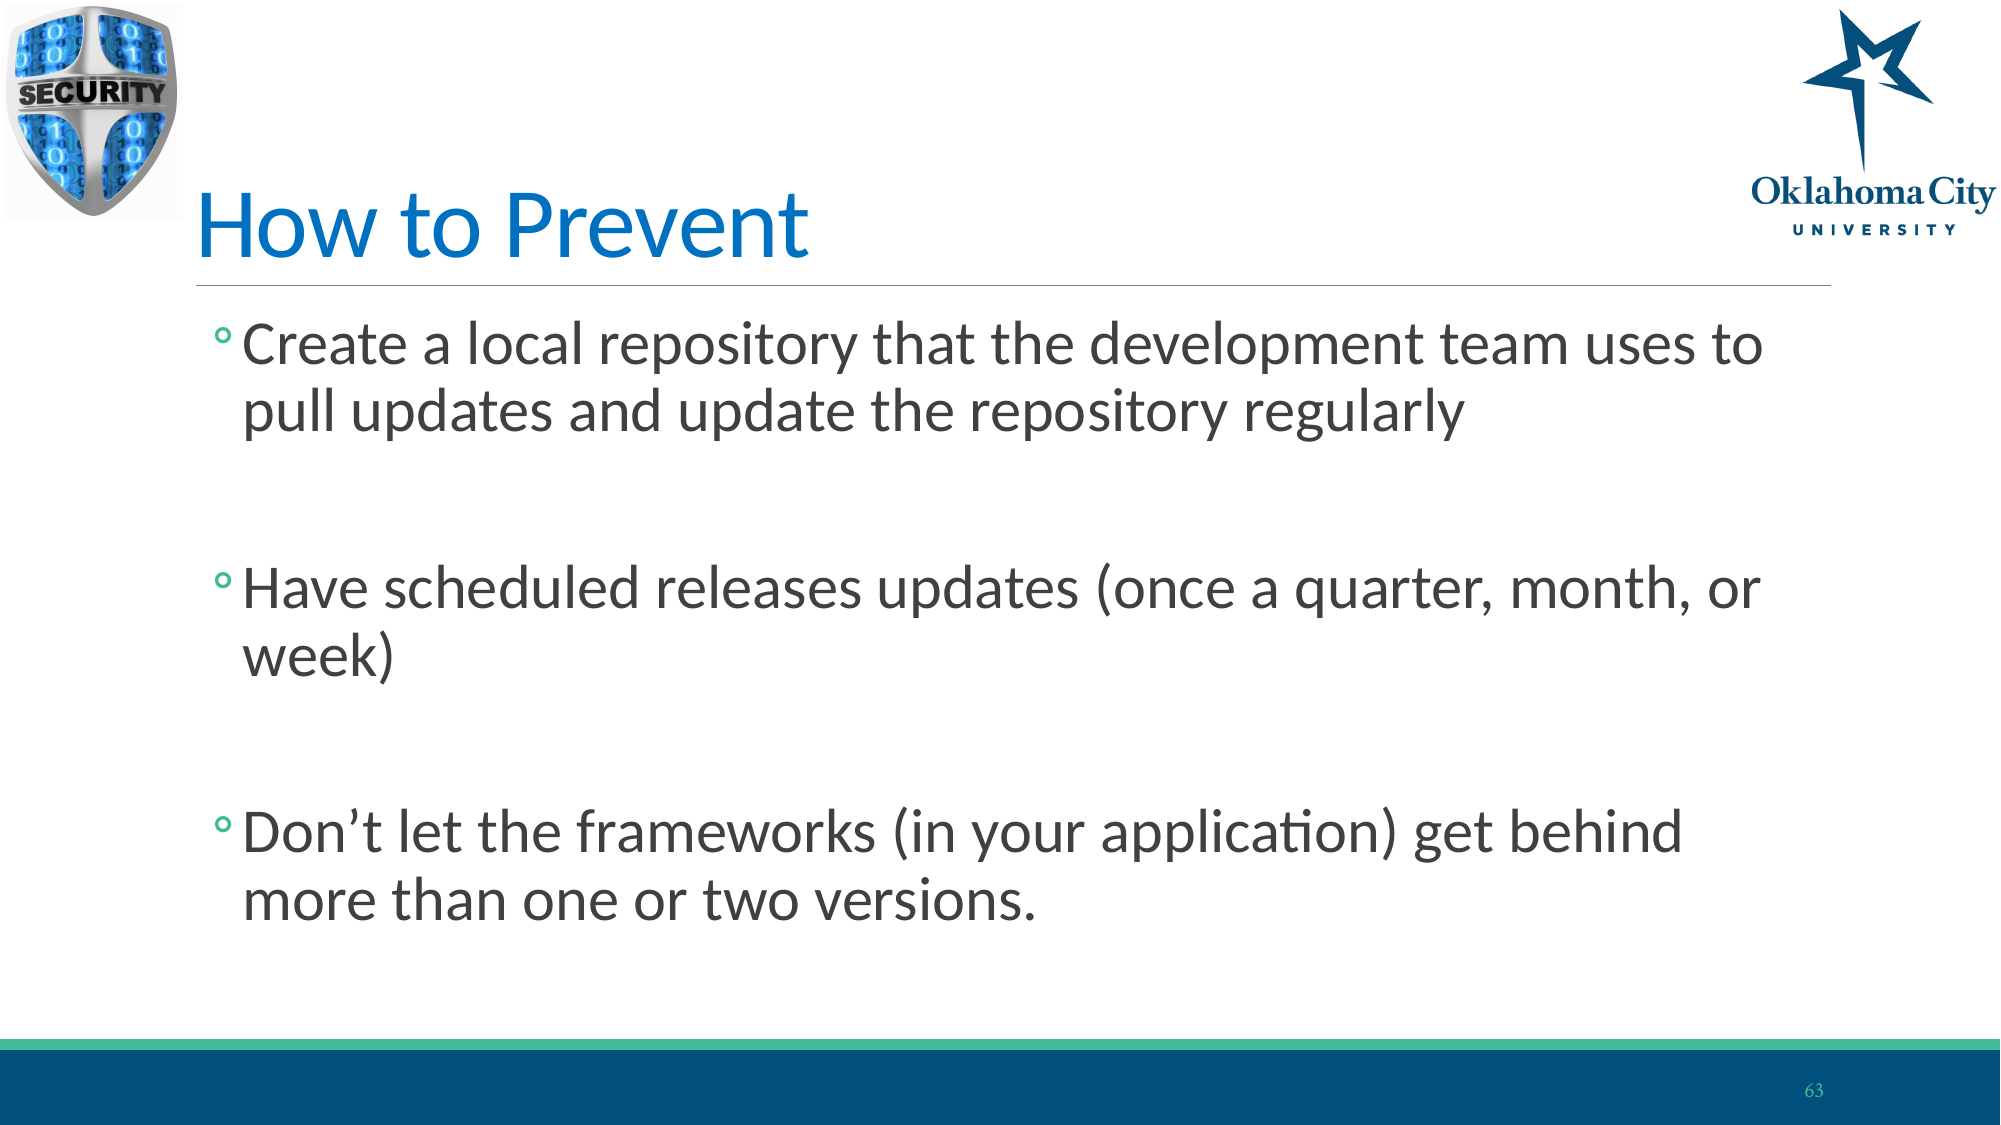

# How to Prevent
Create a local repository that the development team uses to pull updates and update the repository regularly

Have scheduled releases updates (once a quarter, month, or week)

Don’t let the frameworks (in your application) get behind more than one or two versions.

63